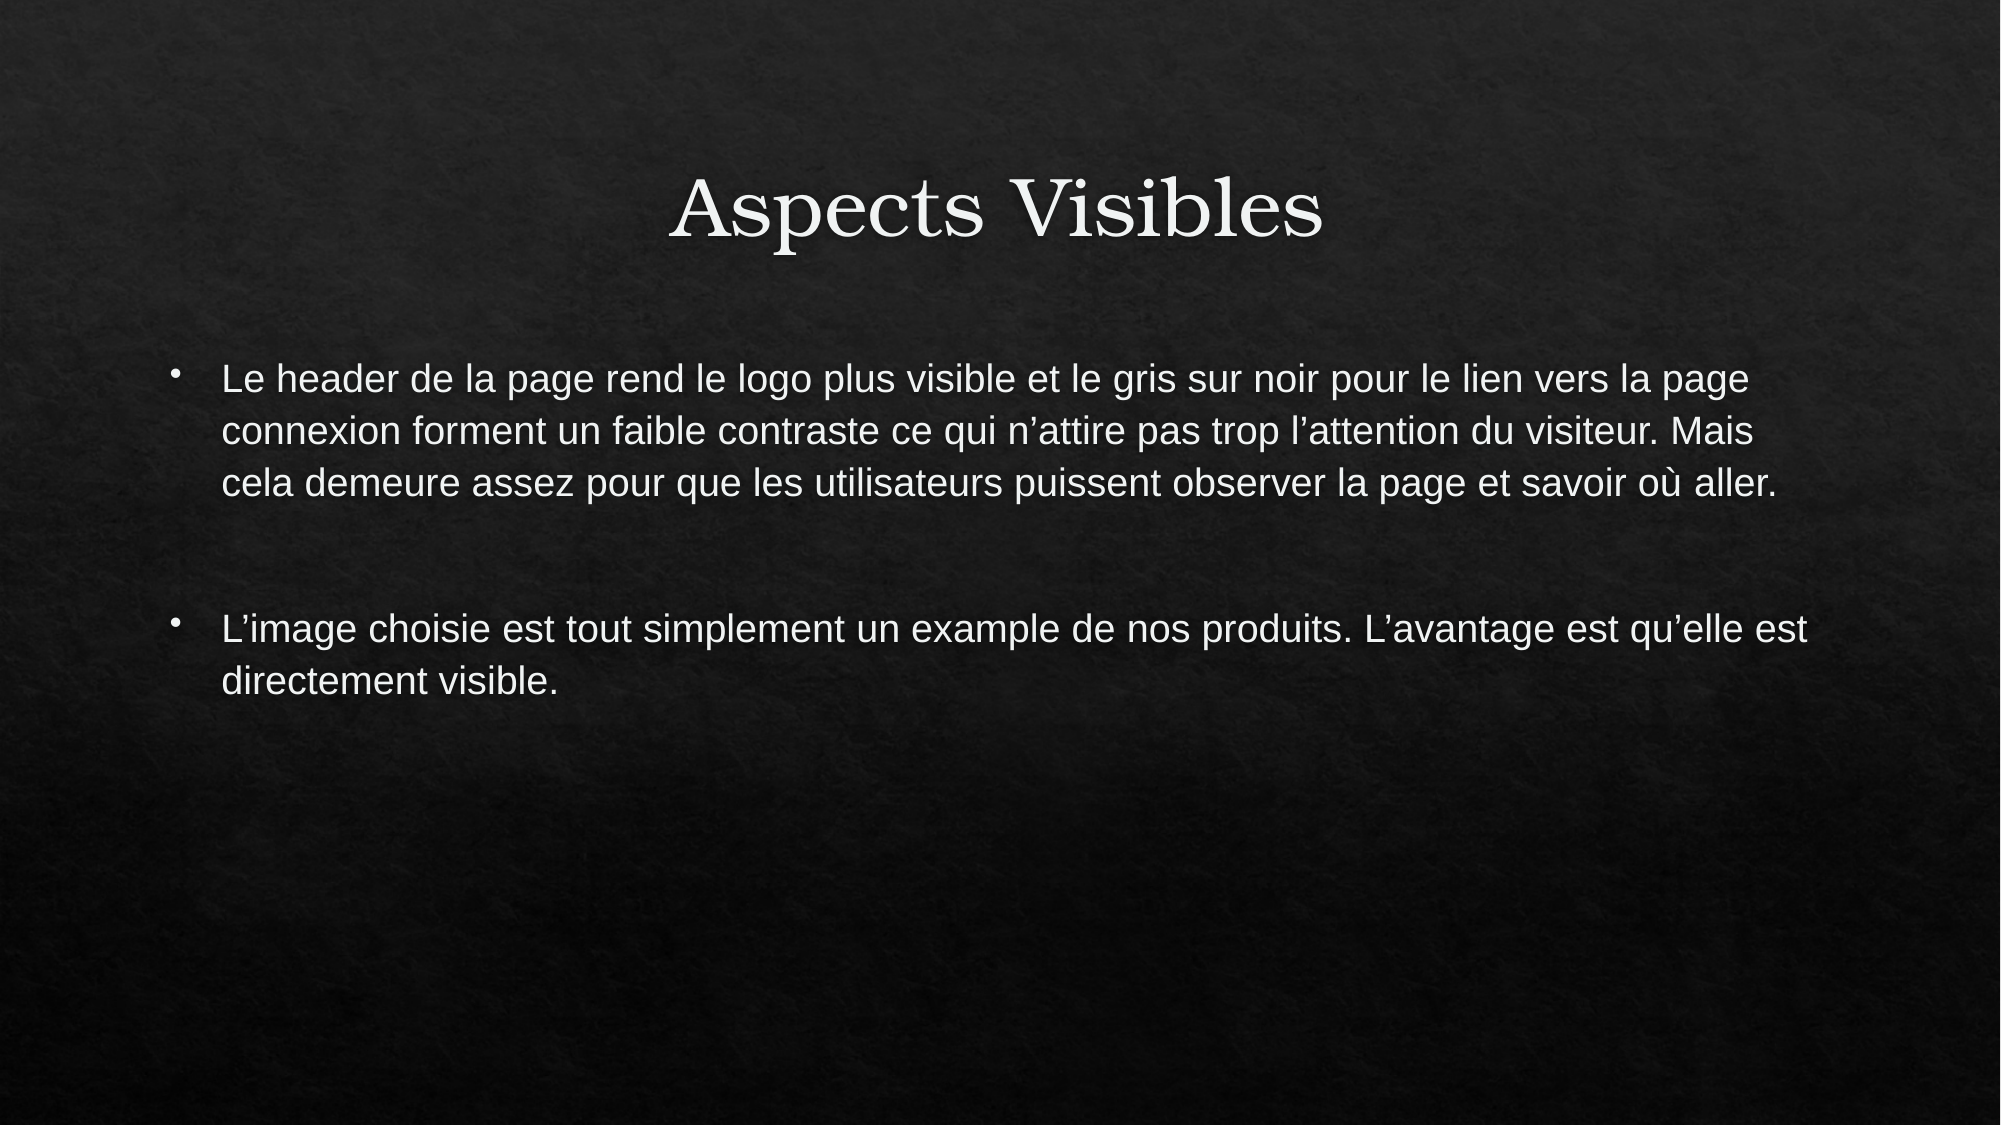

# Aspects Visibles
Le header de la page rend le logo plus visible et le gris sur noir pour le lien vers la page connexion forment un faible contraste ce qui n’attire pas trop l’attention du visiteur. Mais cela demeure assez pour que les utilisateurs puissent observer la page et savoir où aller.

L’image choisie est tout simplement un example de nos produits. L’avantage est qu’elle est directement visible.